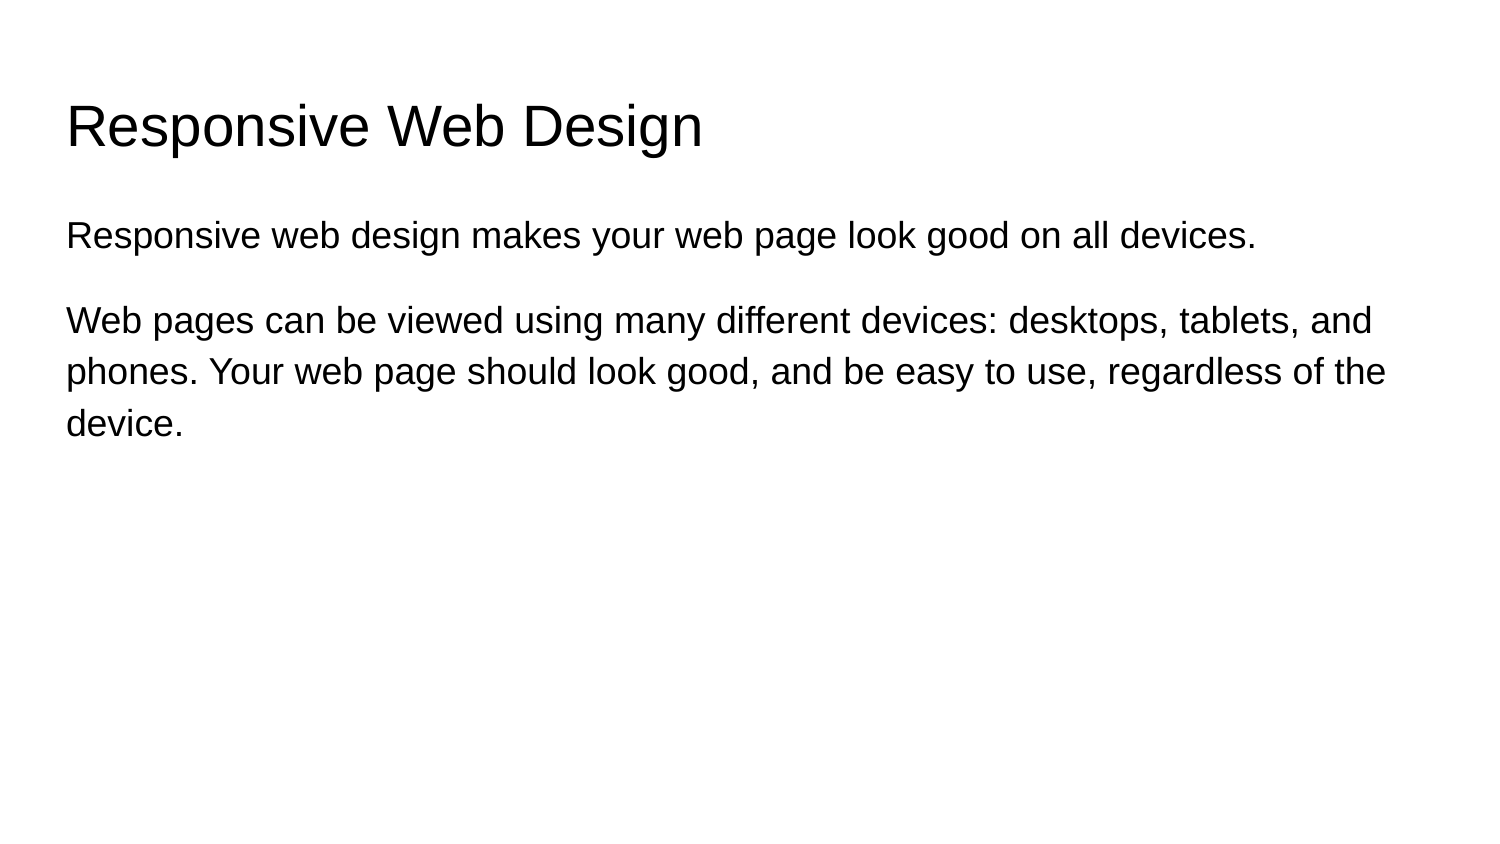

# Responsive Web Design
Responsive web design makes your web page look good on all devices.
Web pages can be viewed using many different devices: desktops, tablets, and phones. Your web page should look good, and be easy to use, regardless of the device.